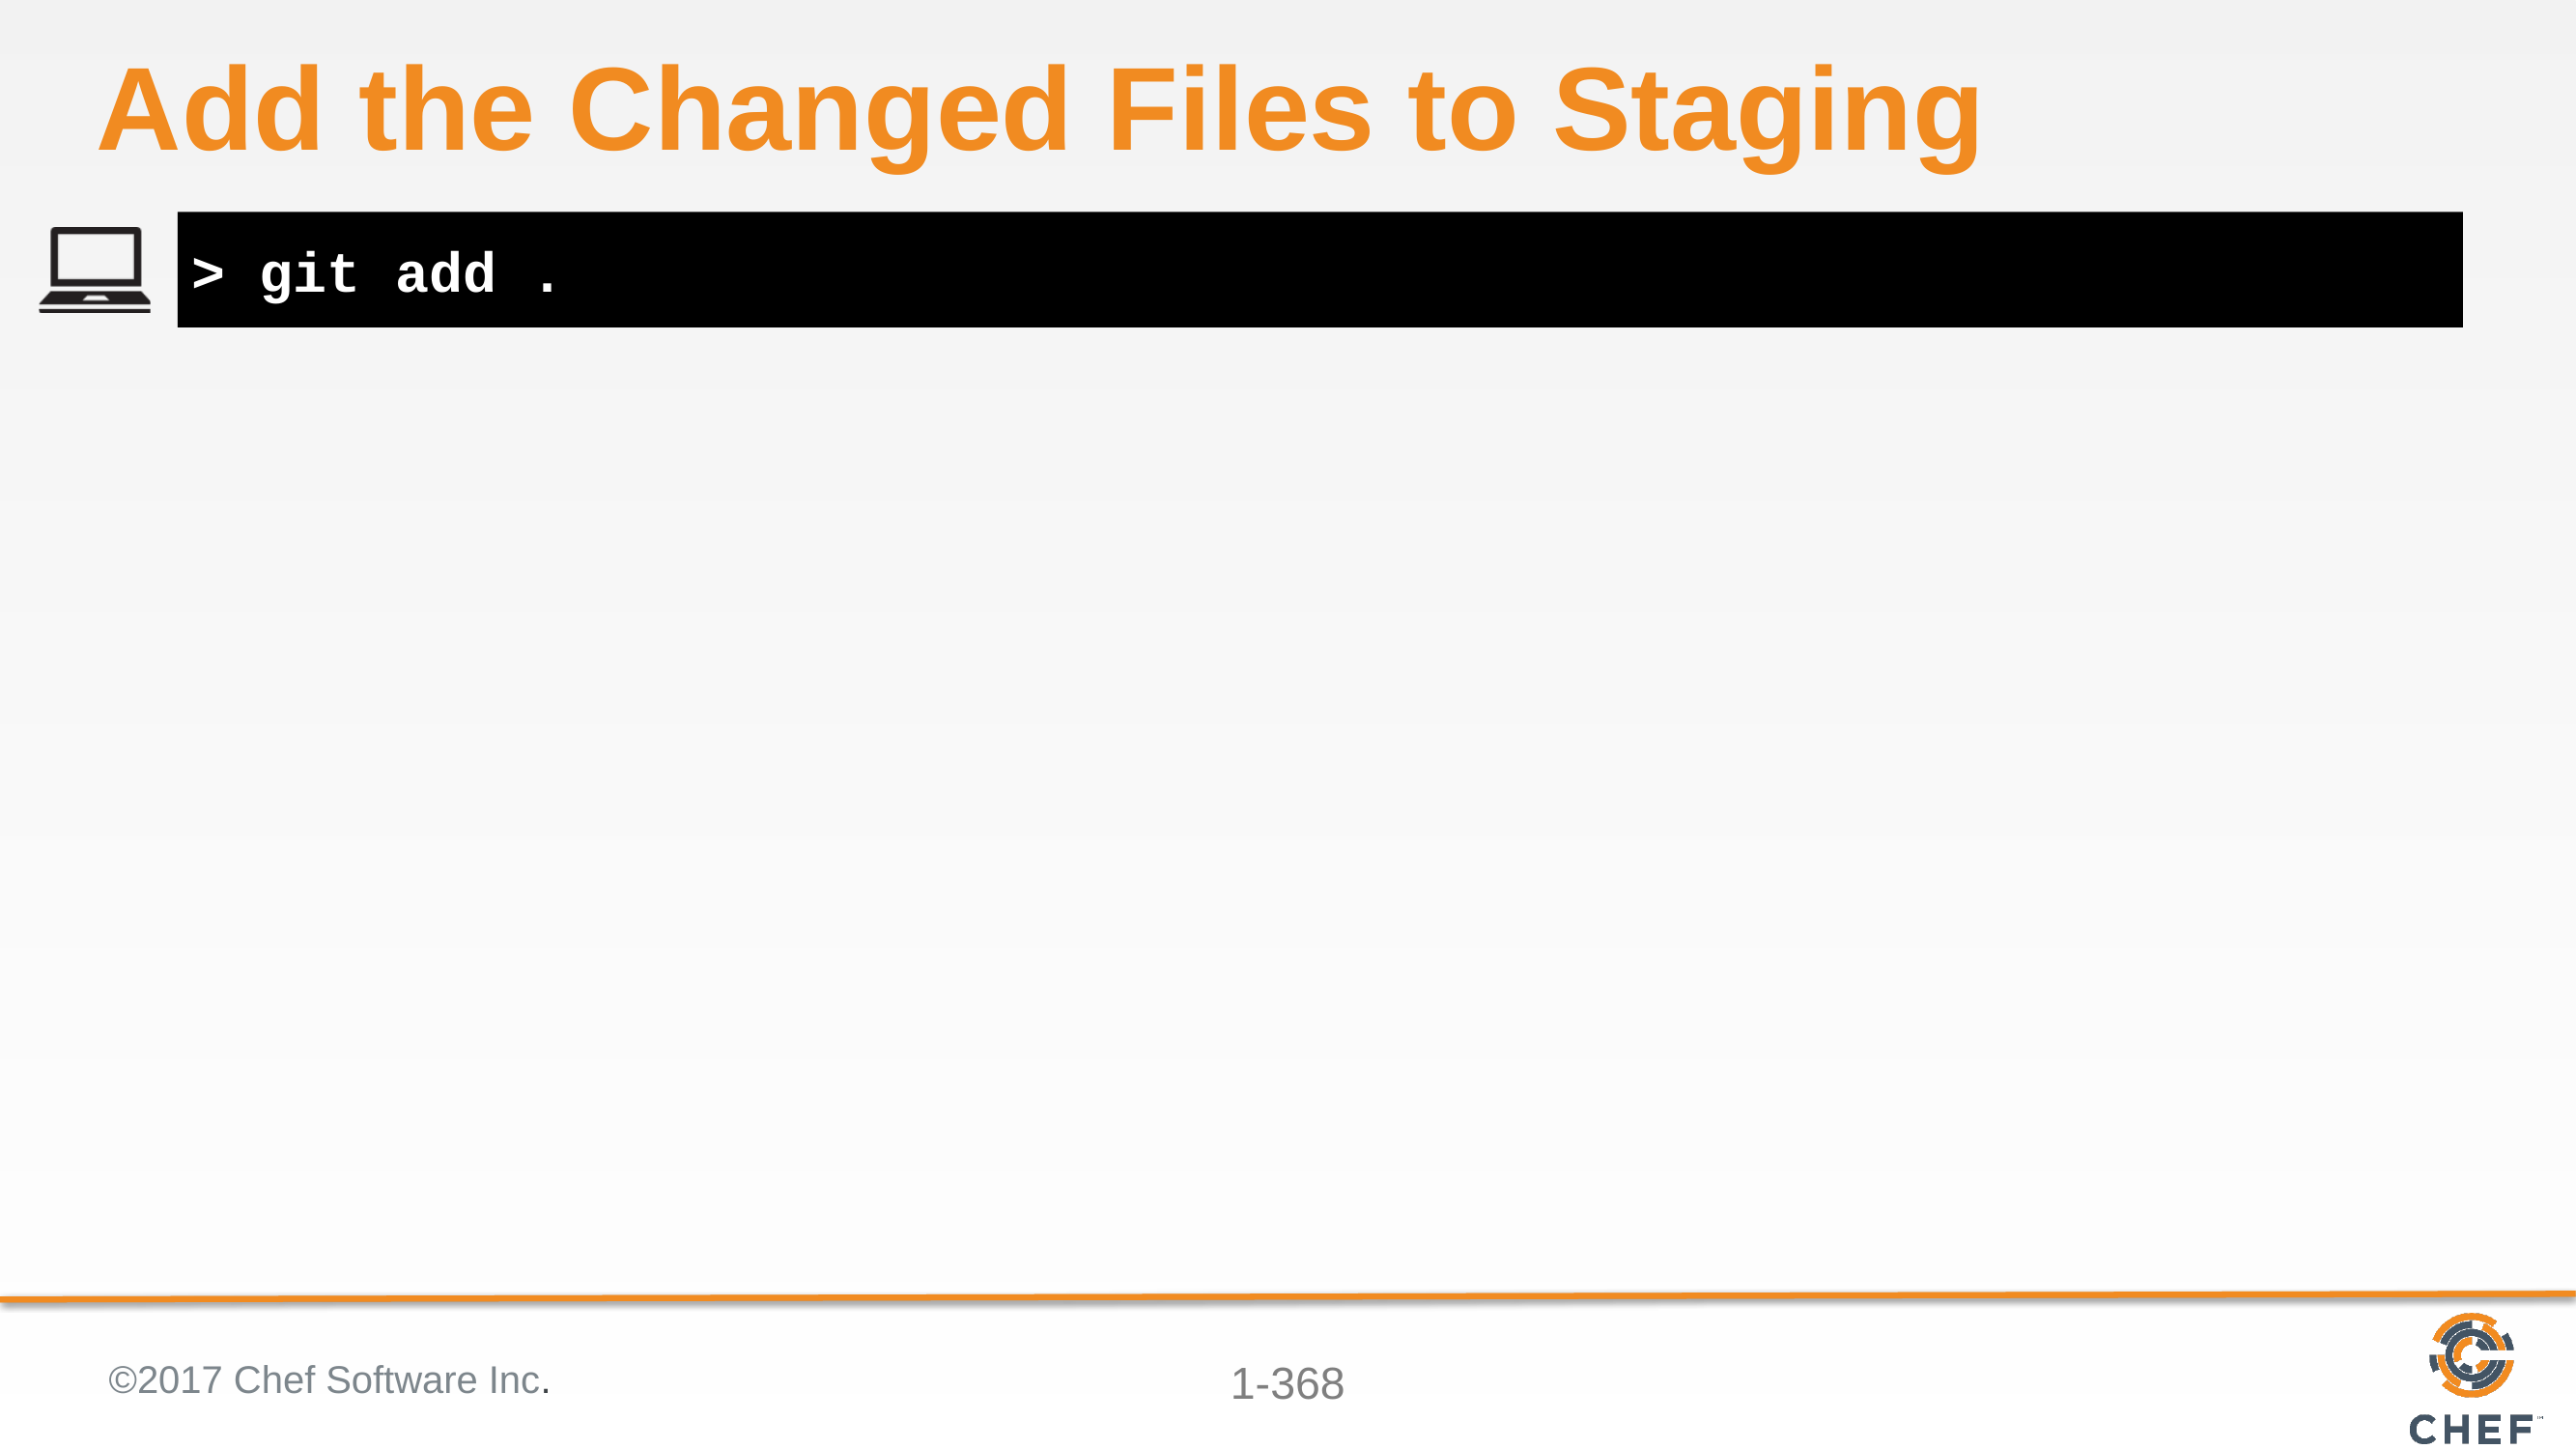

# Add the Changed Files to Staging
> git add .